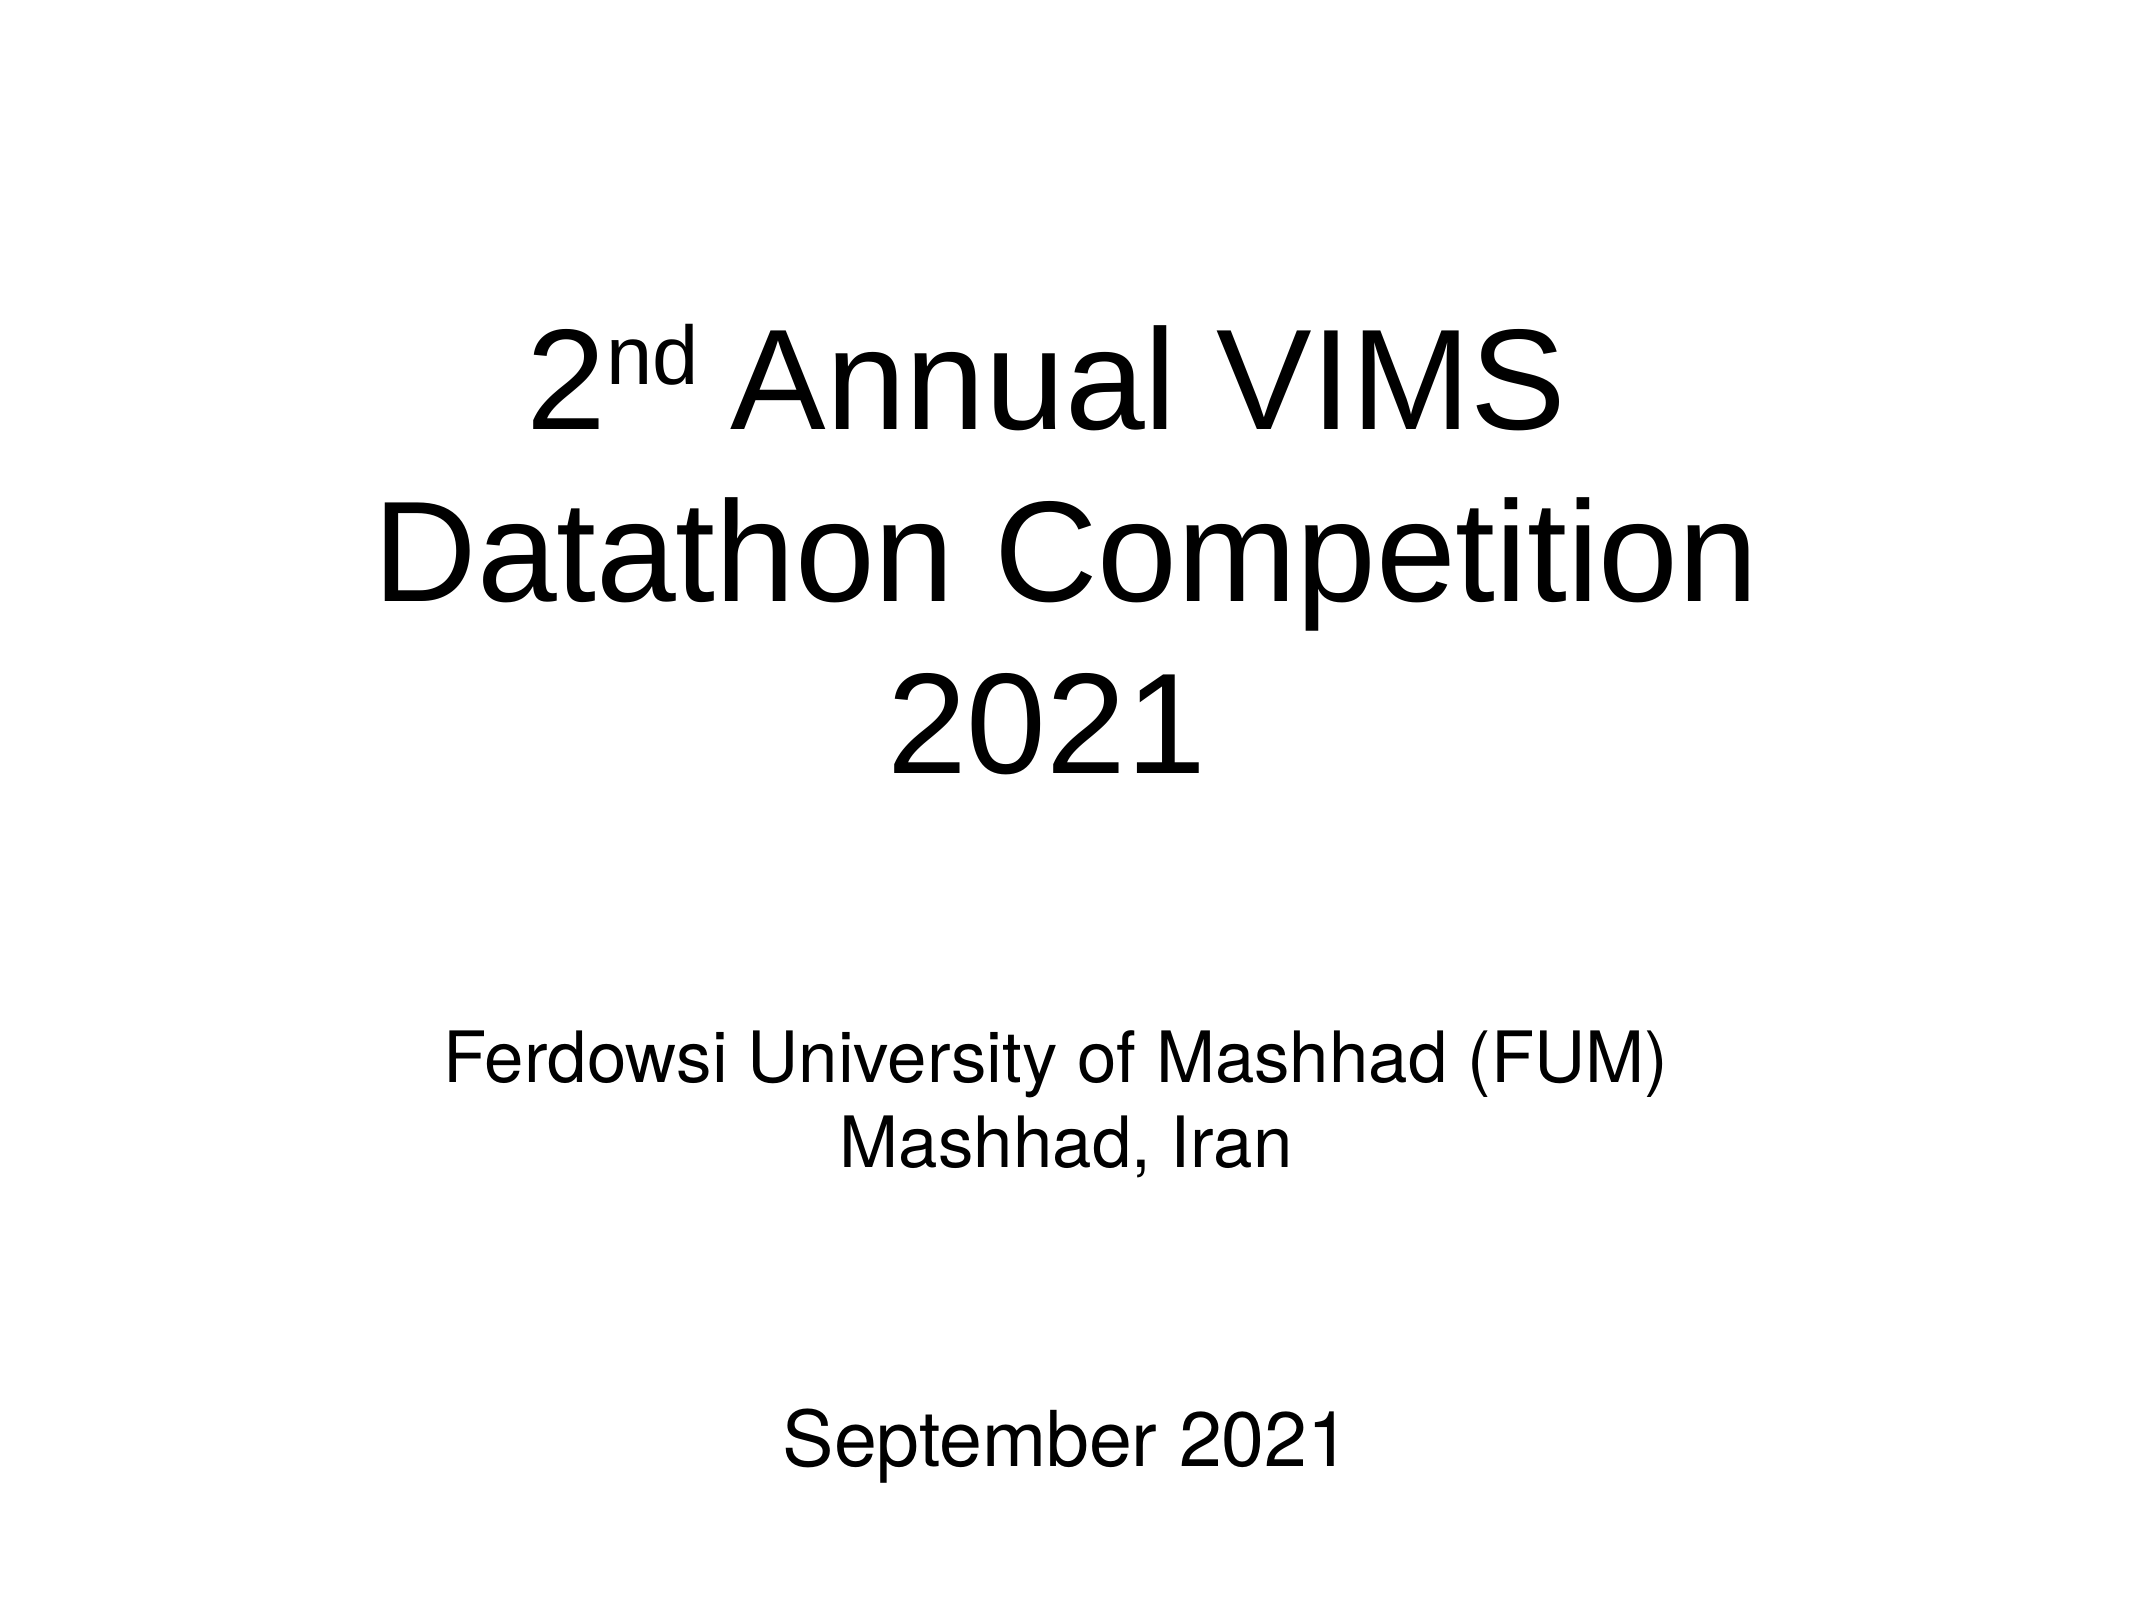

# 2nd Annual VIMS Datathon Competition 2021
Ferdowsi University of Mashhad (FUM)
Mashhad, Iran
September 2021
1